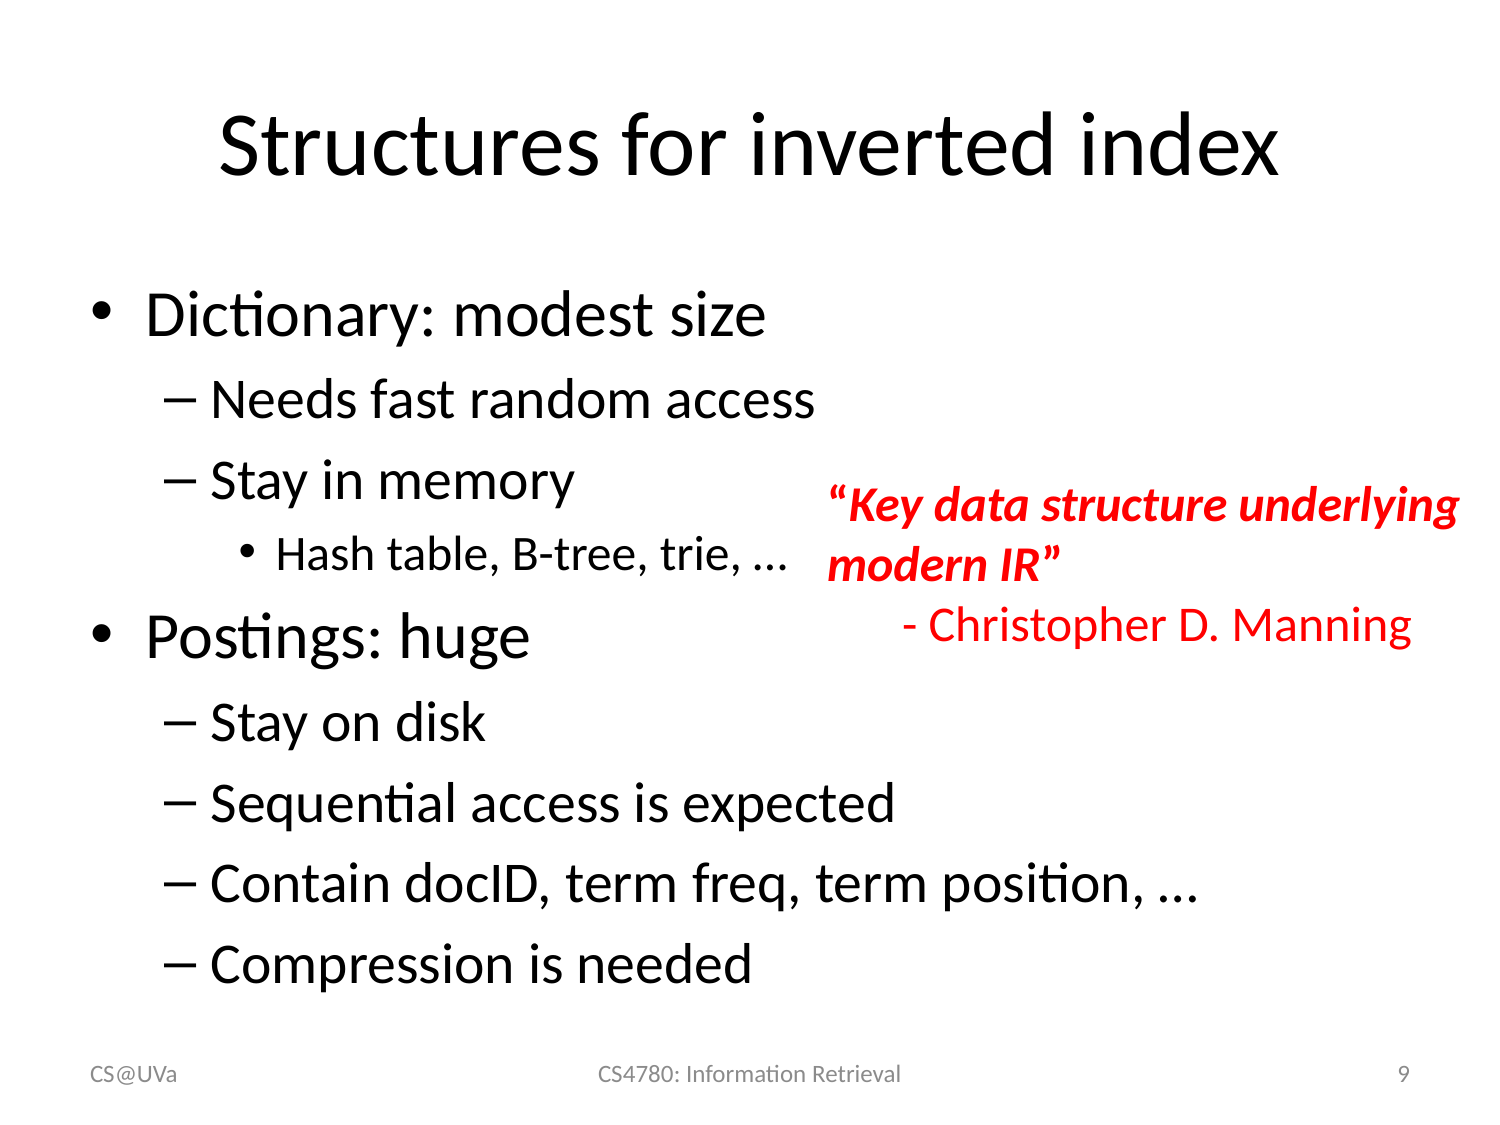

# Structures for inverted index
Dictionary: modest size
Needs fast random access
Stay in memory
Hash table, B-tree, trie, …
Postings: huge
Stay on disk
Sequential access is expected
Contain docID, term freq, term position, …
Compression is needed
“Key data structure underlying modern IR”
- Christopher D. Manning
CS@UVa
CS4780: Information Retrieval
9